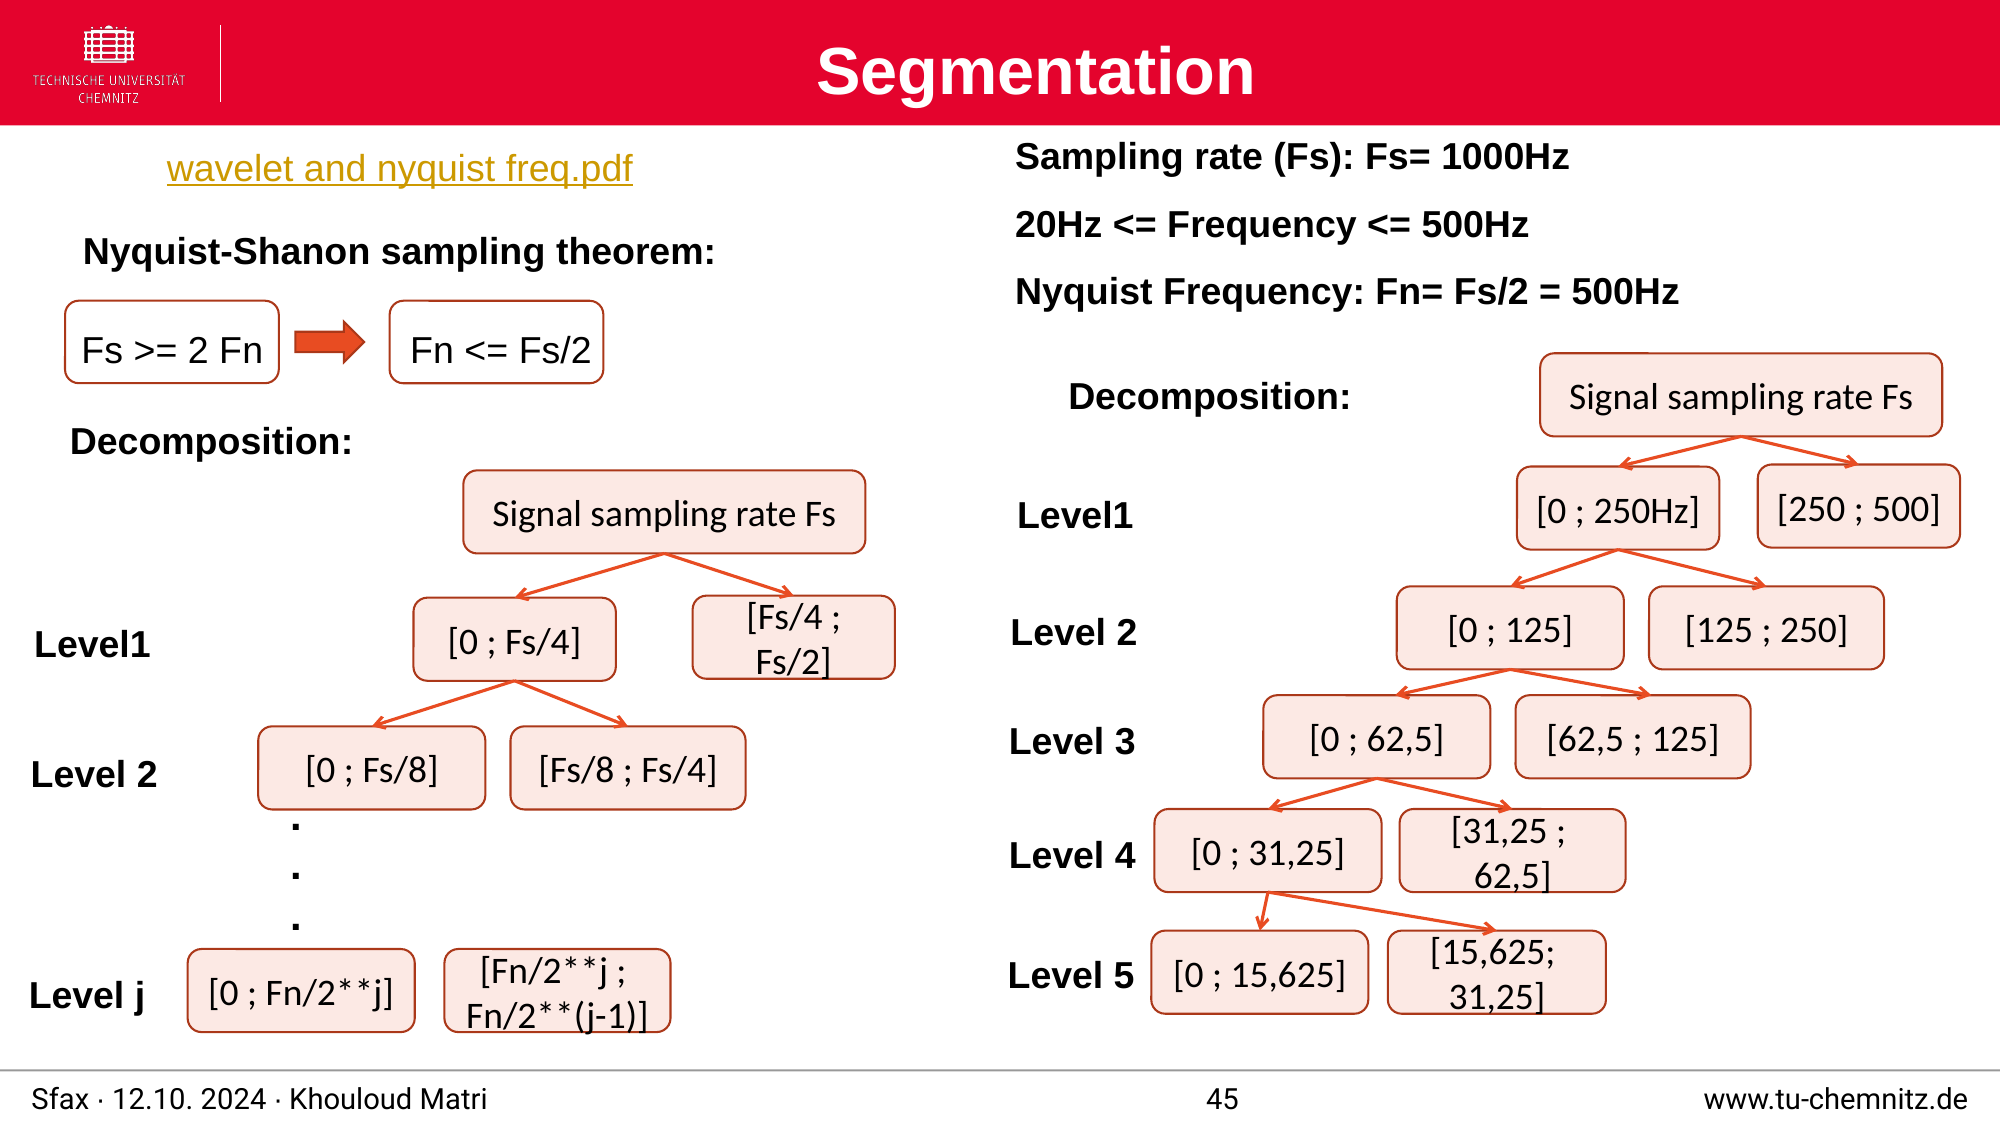

# Segmentation
Sampling rate (Fs): Fs= 1000Hz
20Hz <= Frequency <= 500Hz
Nyquist Frequency: Fn= Fs/2 = 500Hz
wavelet and nyquist freq.pdf
Nyquist-Shanon sampling theorem:
Fs >= 2 Fn              Fn <= Fs/2

Signal sampling rate Fs
Decomposition:
Decomposition:
[250 ; 500]
[0 ; 250Hz]
Signal sampling rate Fs
Level1
[0 ; 125]
[125 ; 250]
[Fs/4 ; Fs/2]
[0 ; Fs/4]
Level 2
Level1
[0 ; 62,5]
[62,5 ; 125]
Level 3
[0 ; Fs/8]
[Fs/8 ; Fs/4]
Level 2
.
.
.
[0 ; 31,25]
[31,25 ;
62,5]
Level 4
[0 ; 15,625]
[15,625;
31,25]
Level 5
[0 ; Fn/2**j]
[Fn/2**j ;
Fn/2**(j-1)]
Level j